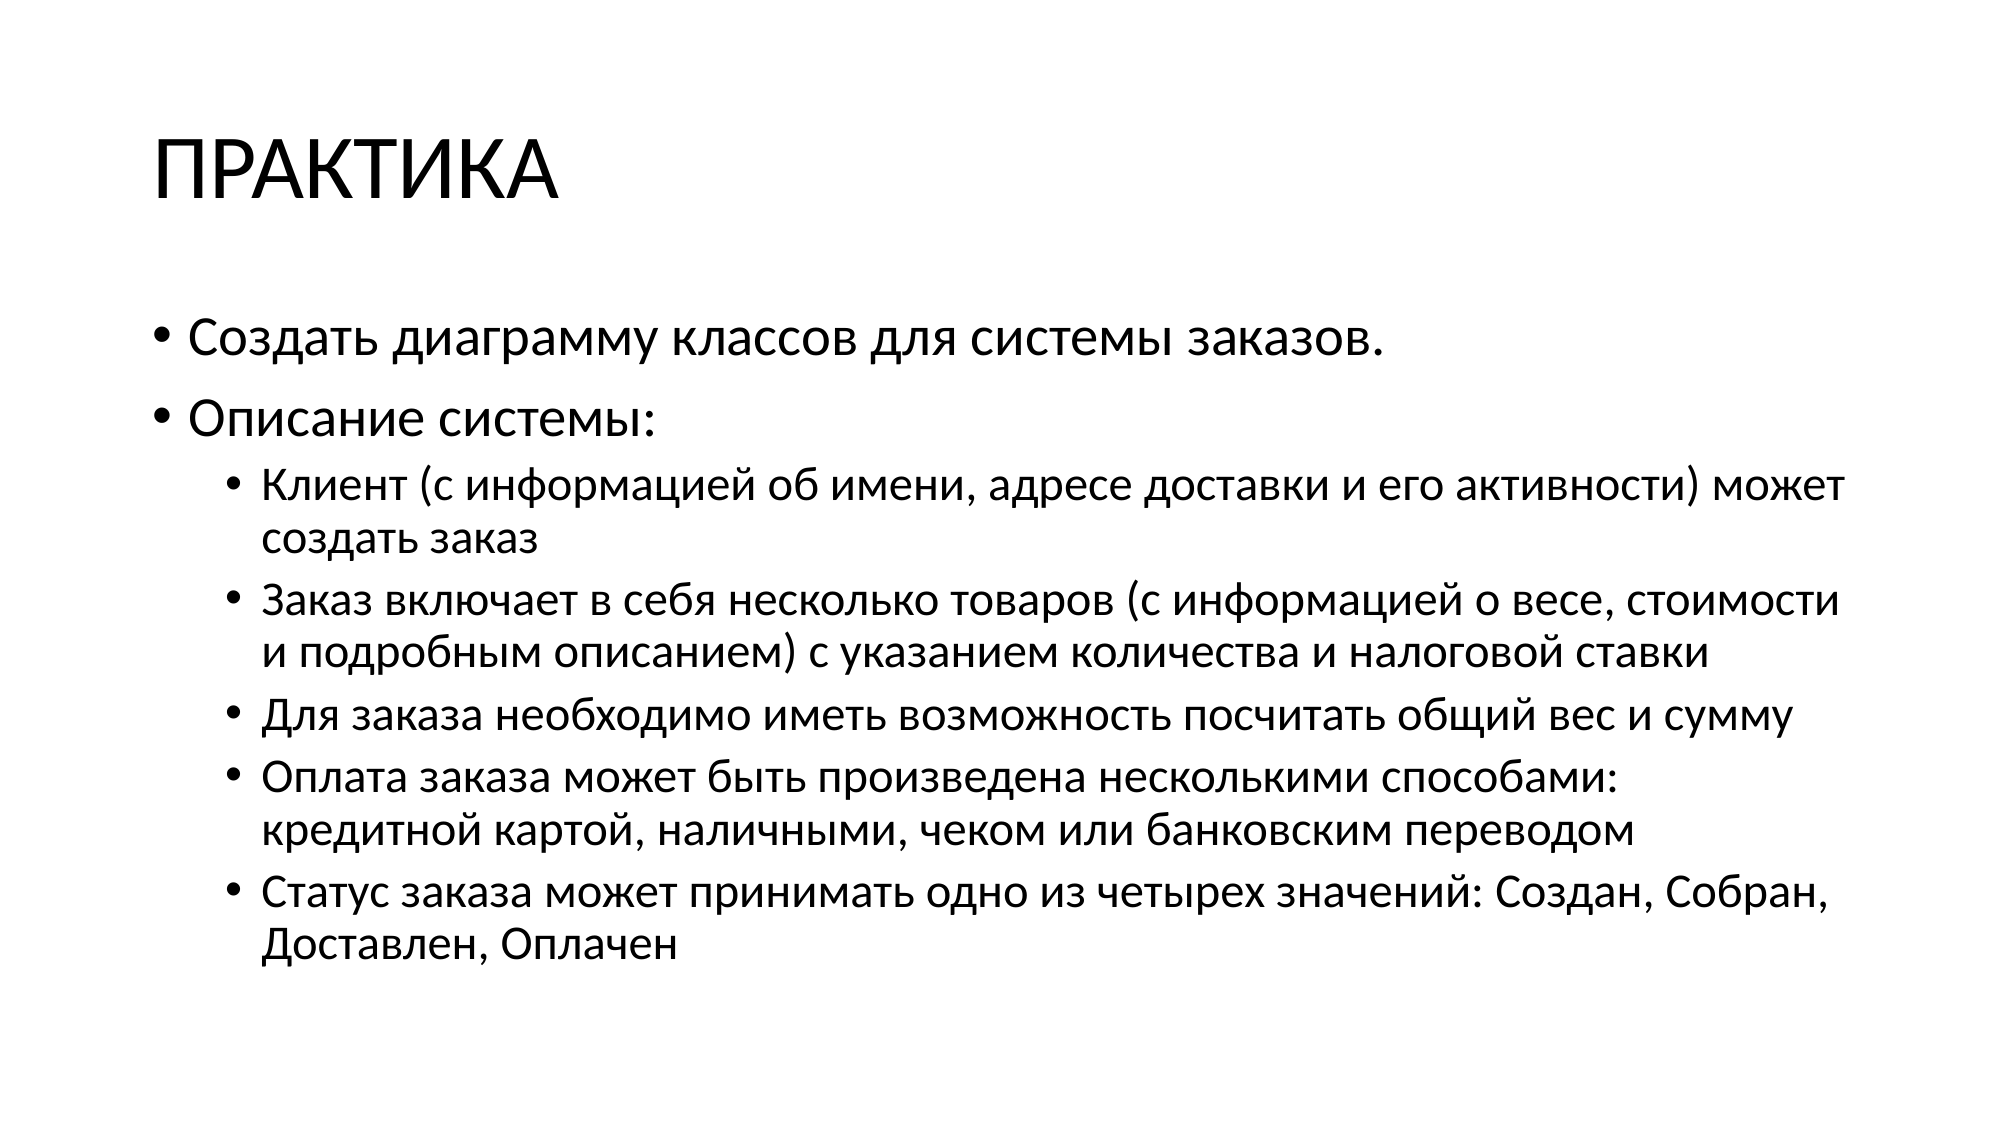

# ПРАКТИКА
Создать диаграмму классов для системы заказов.
Описание системы:
Клиент (с информацией об имени, адресе доставки и его активности) может создать заказ
Заказ включает в себя несколько товаров (с информацией о весе, стоимости и подробным описанием) с указанием количества и налоговой ставки
Для заказа необходимо иметь возможность посчитать общий вес и сумму
Оплата заказа может быть произведена несколькими способами: кредитной картой, наличными, чеком или банковским переводом
Статус заказа может принимать одно из четырех значений: Создан, Собран, Доставлен, Оплачен